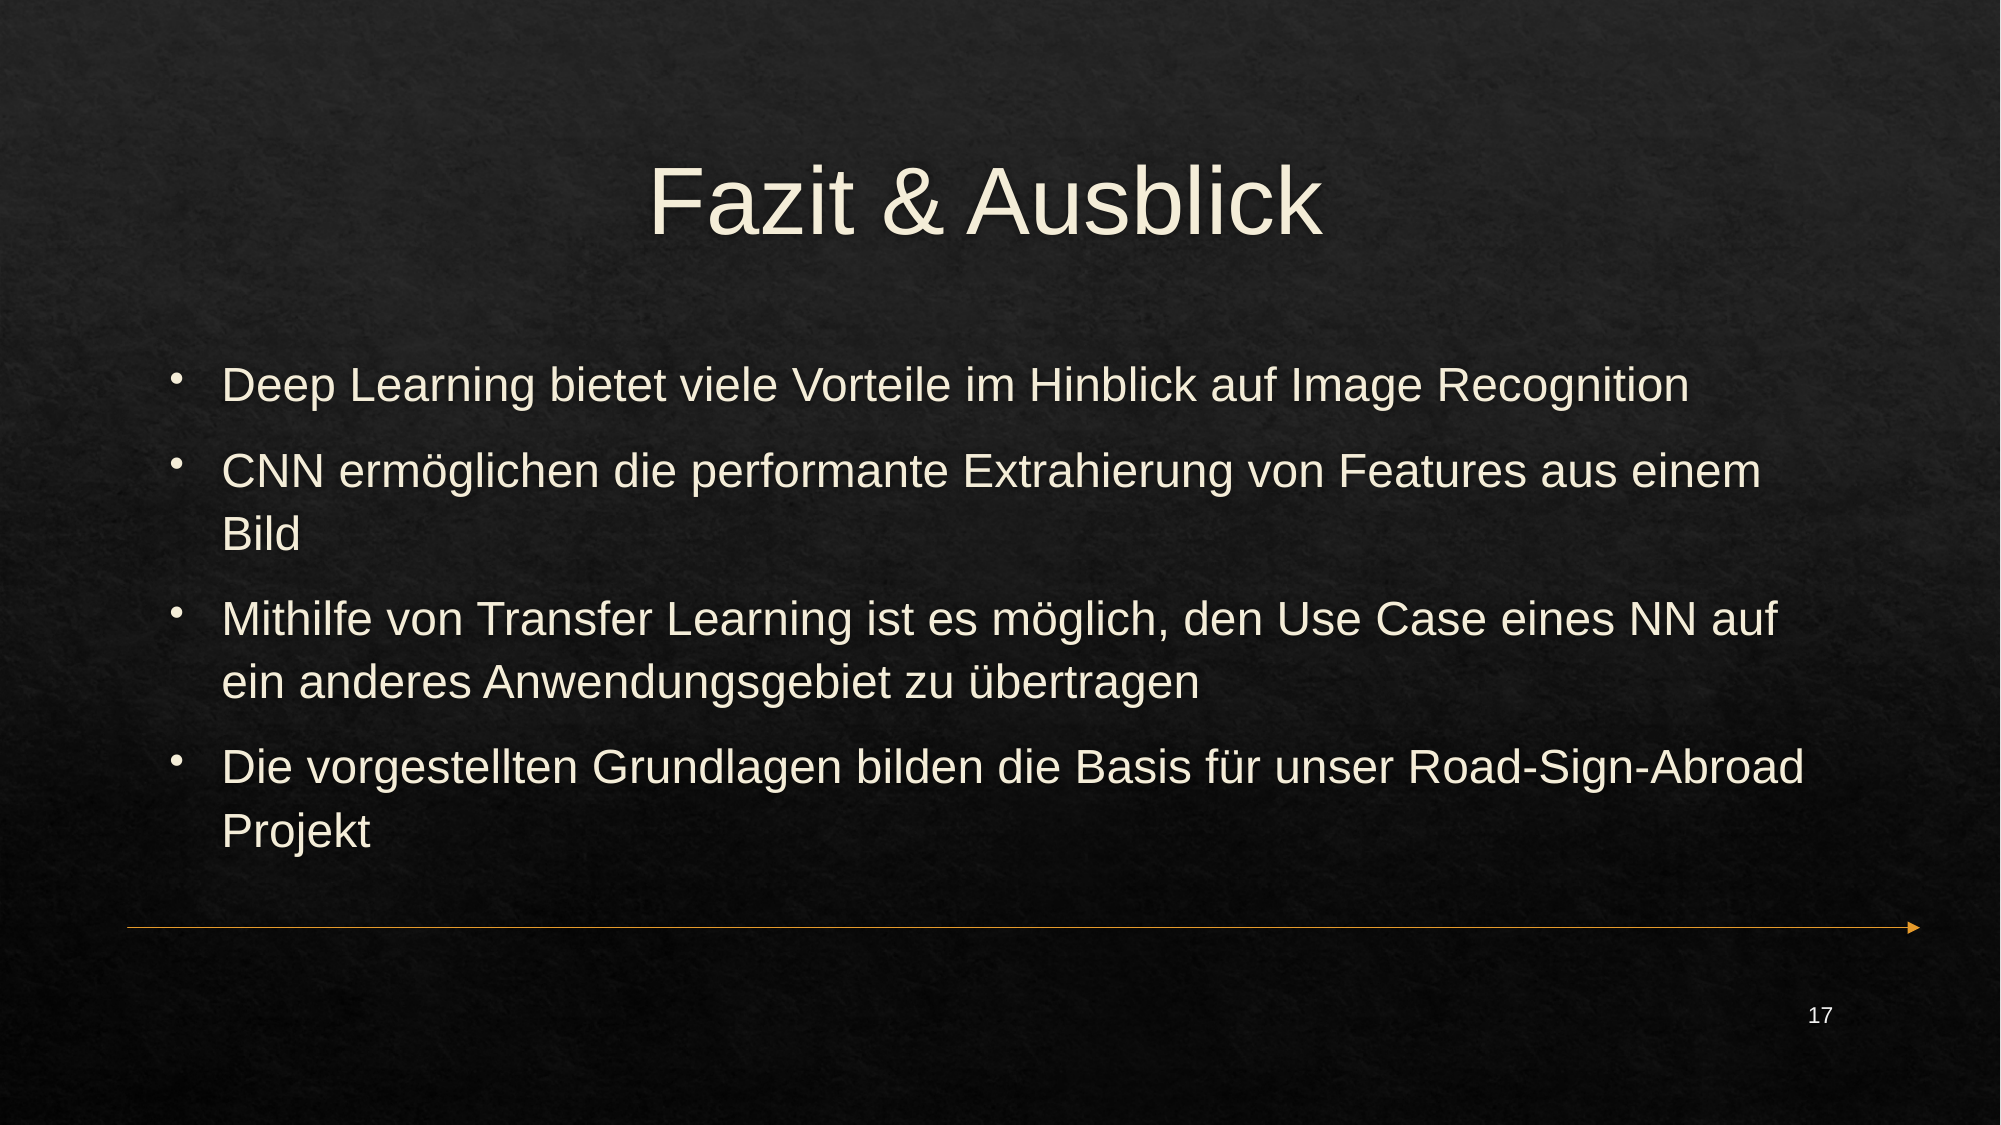

# Fazit & Ausblick
Deep Learning bietet viele Vorteile im Hinblick auf Image Recognition
CNN ermöglichen die performante Extrahierung von Features aus einem Bild
Mithilfe von Transfer Learning ist es möglich, den Use Case eines NN auf ein anderes Anwendungsgebiet zu übertragen
Die vorgestellten Grundlagen bilden die Basis für unser Road-Sign-Abroad Projekt

17